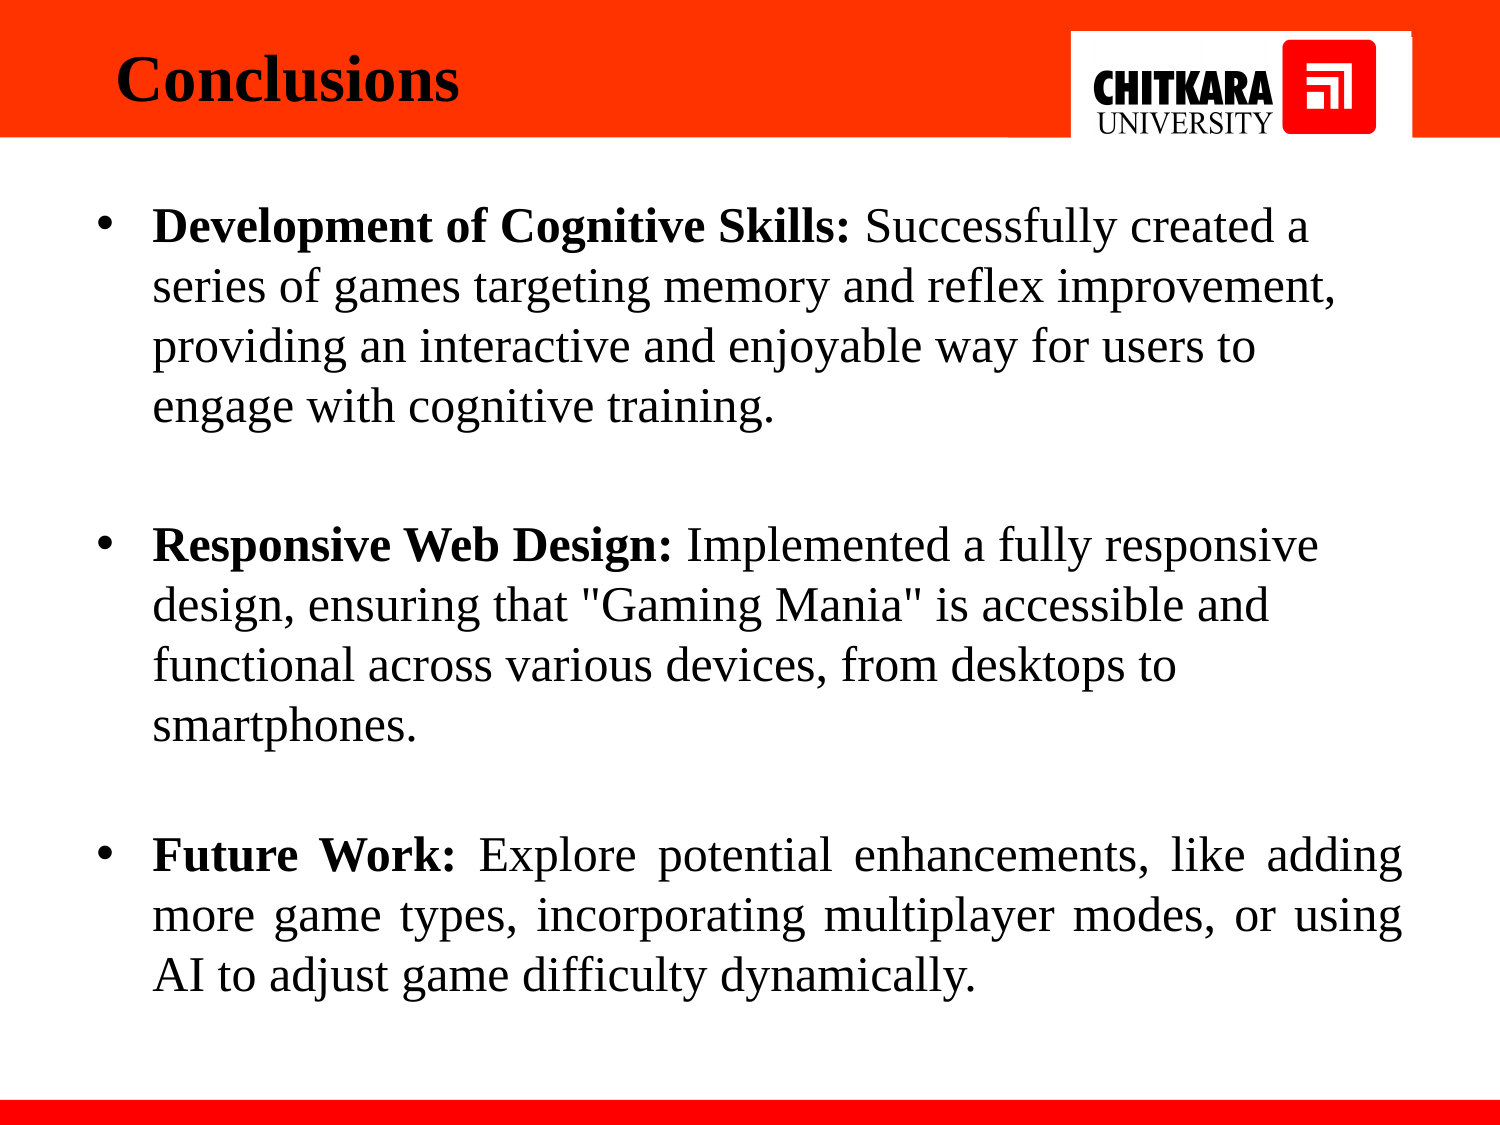

# Conclusions
Development of Cognitive Skills: Successfully created a series of games targeting memory and reflex improvement, providing an interactive and enjoyable way for users to engage with cognitive training.

Responsive Web Design: Implemented a fully responsive design, ensuring that "Gaming Mania" is accessible and functional across various devices, from desktops to smartphones.

Future Work: Explore potential enhancements, like adding more game types, incorporating multiplayer modes, or using AI to adjust game difficulty dynamically.